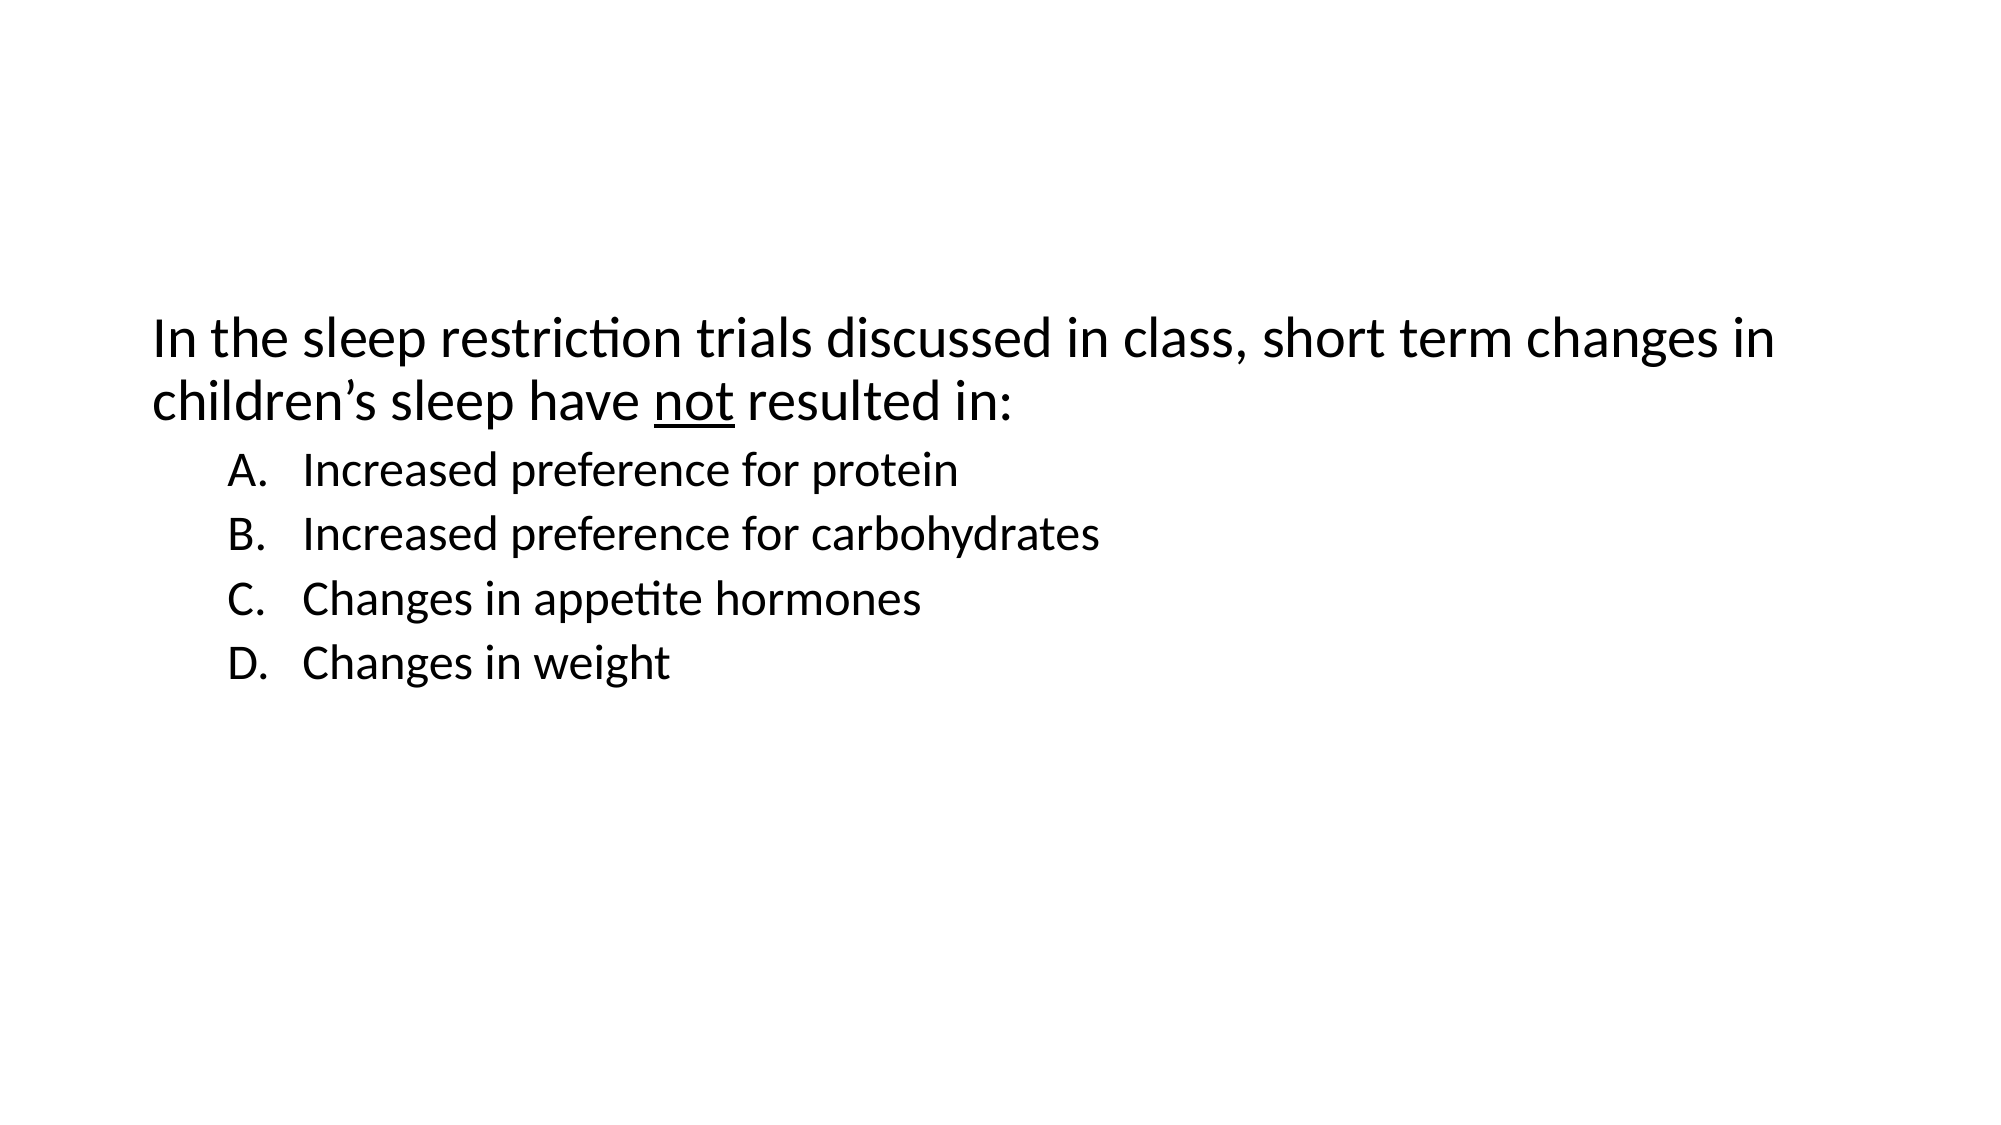

#
In the sleep restriction trials discussed in class, short term changes in children’s sleep have not resulted in:
Increased preference for protein
Increased preference for carbohydrates
Changes in appetite hormones
Changes in weight